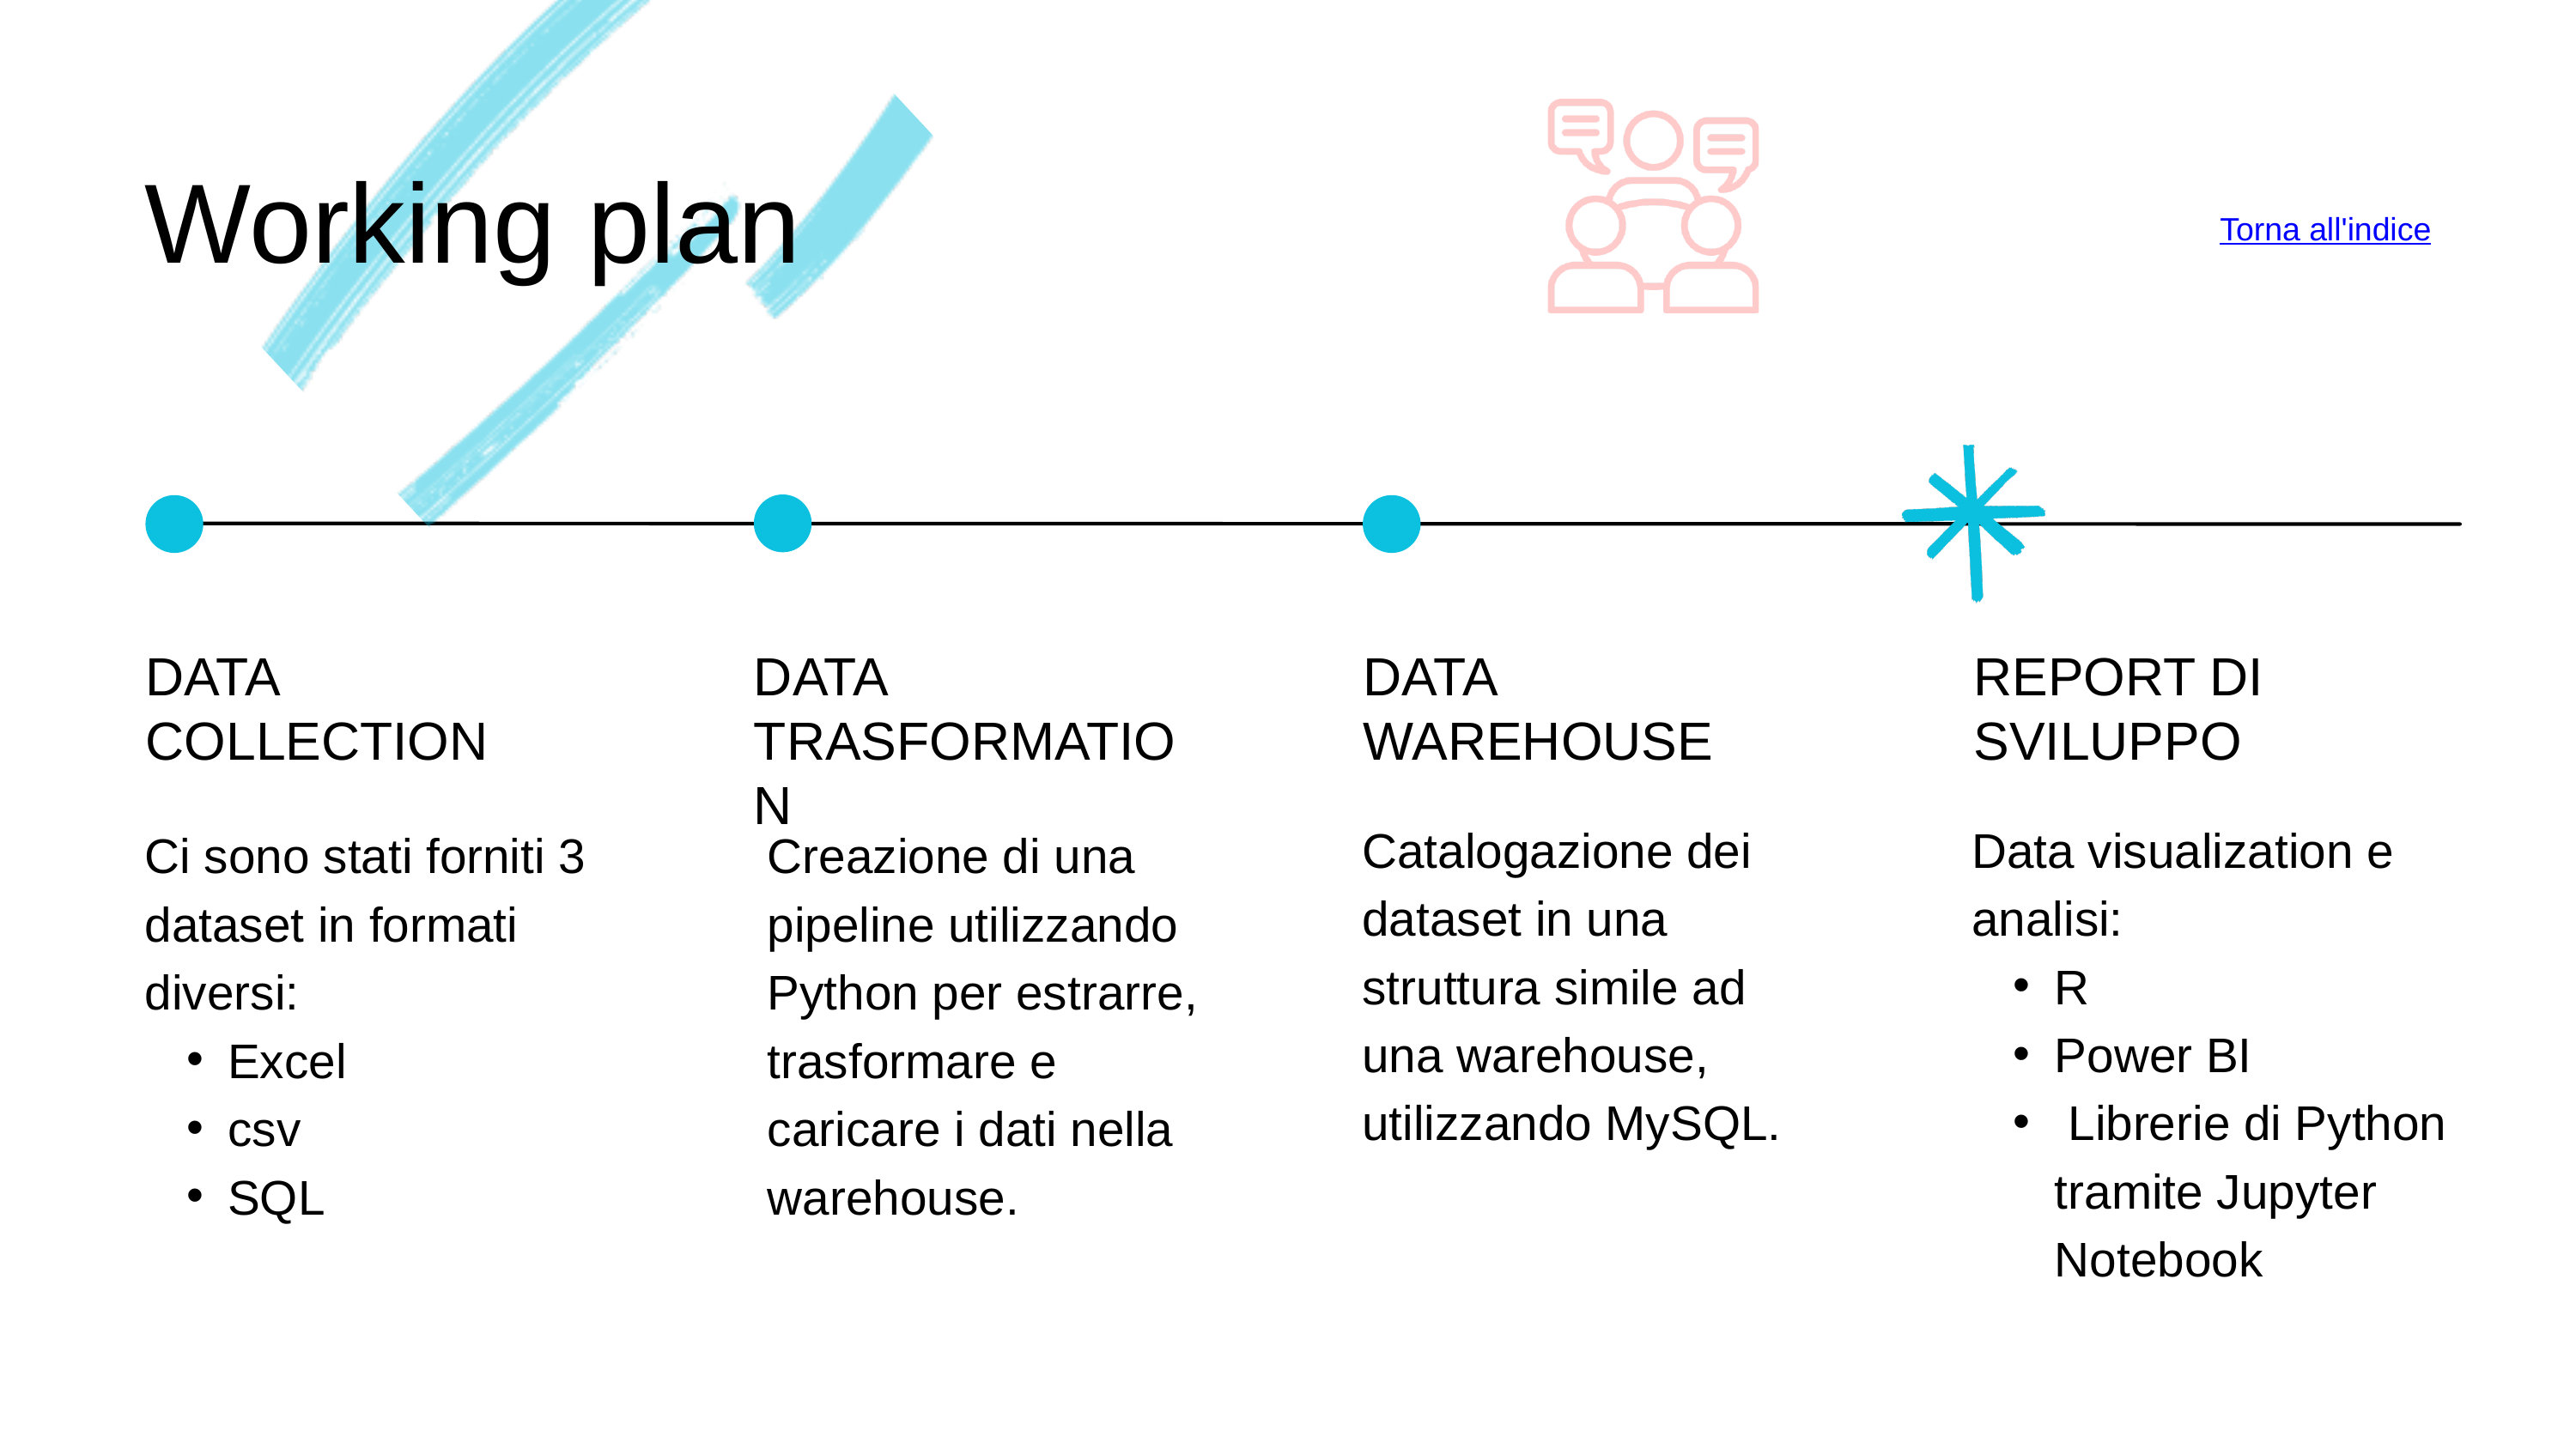

Working plan
Torna all'indice

DATA COLLECTION
DATA TRASFORMATION
DATA WAREHOUSE
REPORT DI SVILUPPO
Catalogazione dei dataset in una struttura simile ad una warehouse, utilizzando MySQL.
Data visualization e analisi:
R
Power BI
 Librerie di Python tramite Jupyter Notebook
Ci sono stati forniti 3 dataset in formati diversi:
Excel
csv
SQL
Creazione di una pipeline utilizzando Python per estrarre, trasformare e caricare i dati nella warehouse.